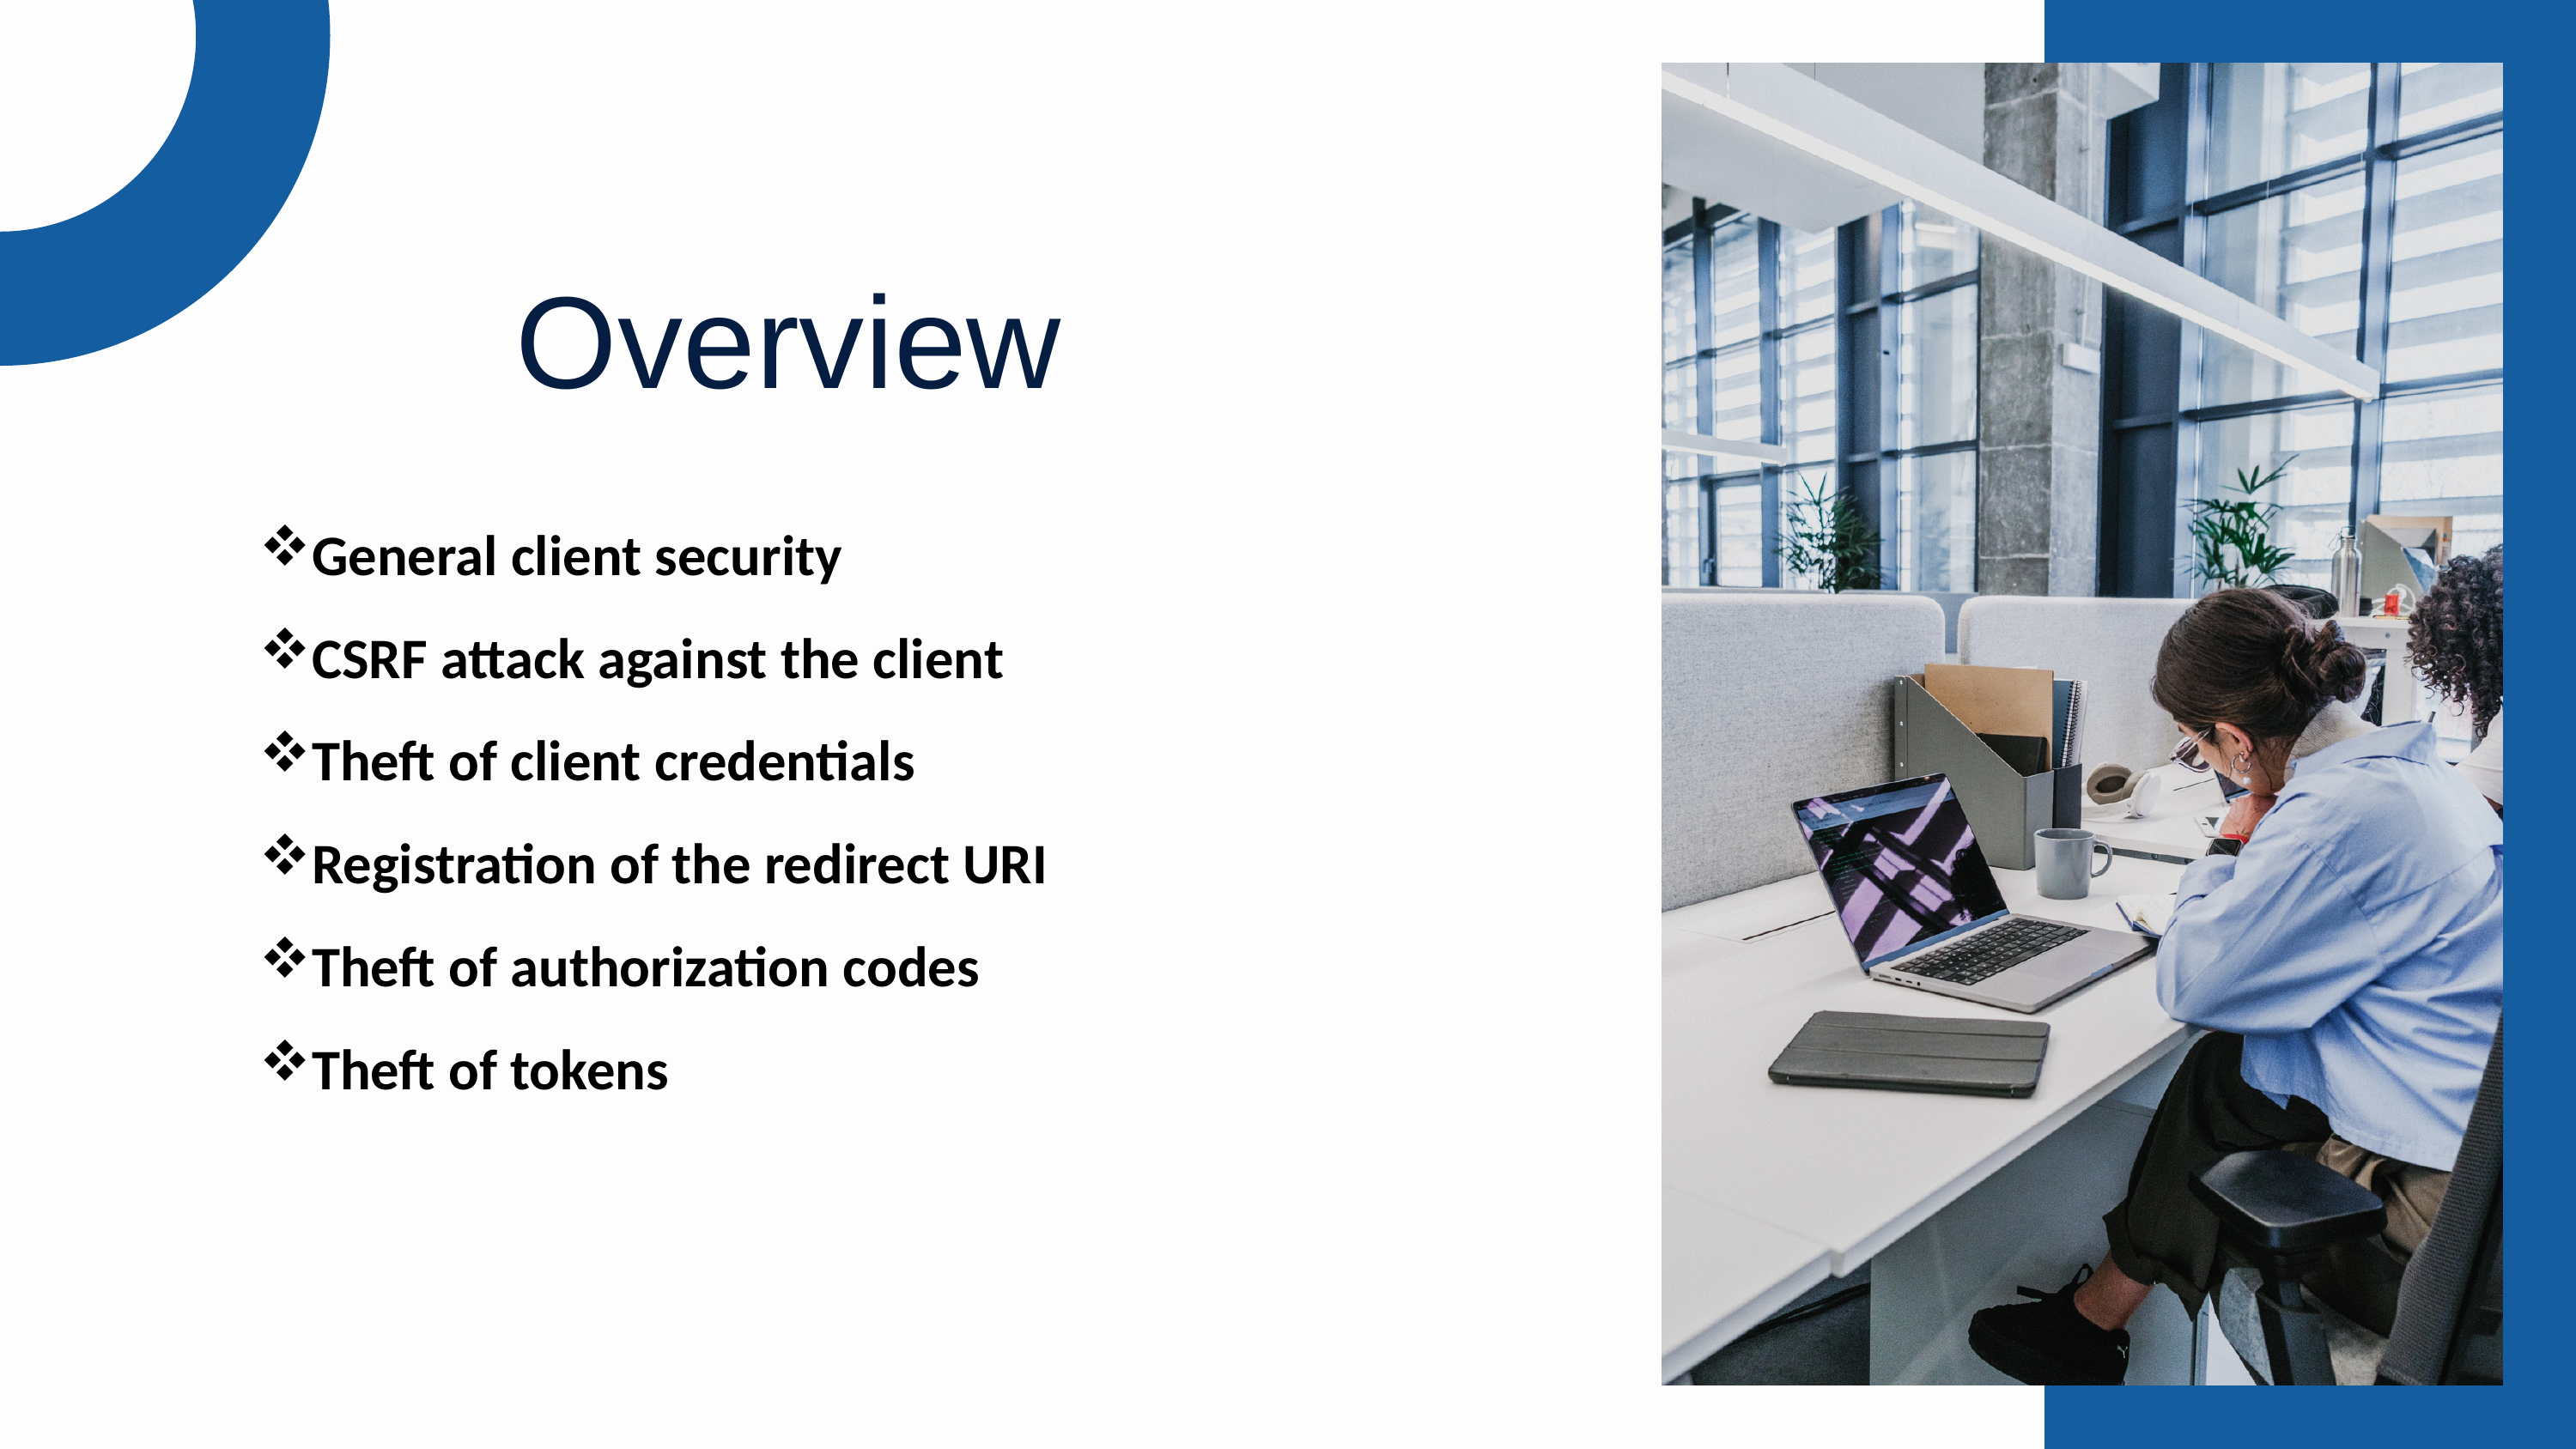

Overview
General client security
CSRF attack against the client
Theft of client credentials
Registration of the redirect URI
Theft of authorization codes
Theft of tokens